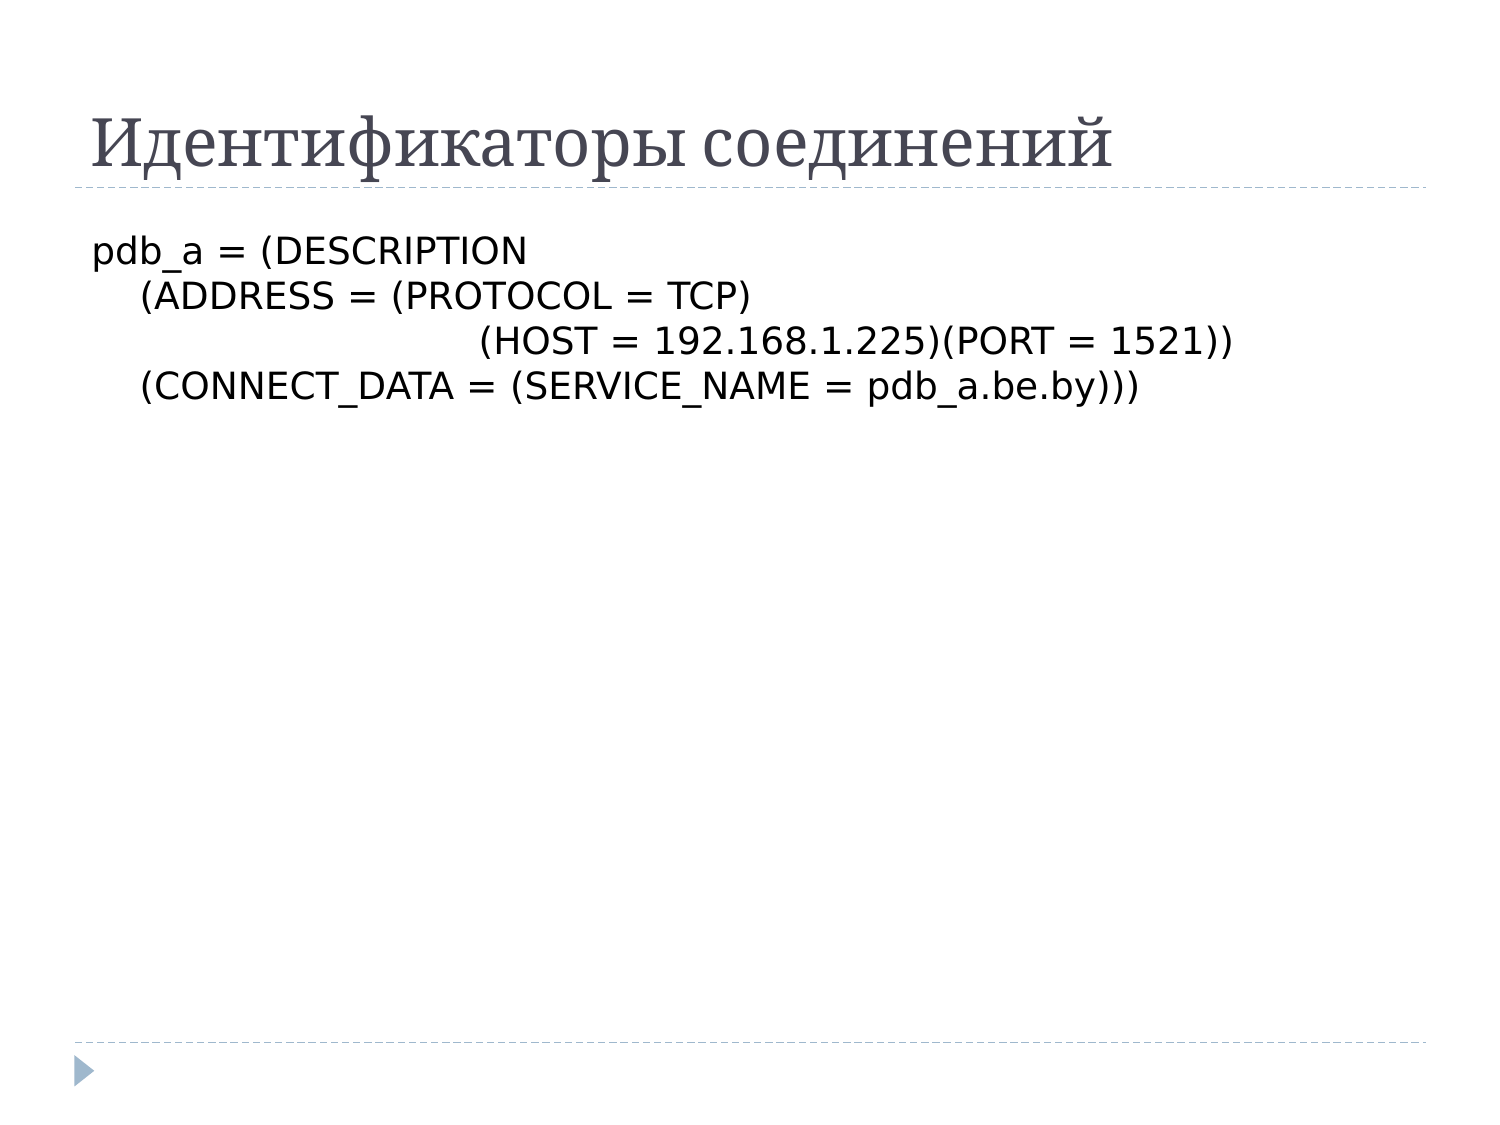

# Идентификаторы соединений
pdb_a = (DESCRIPTION
    (ADDRESS = (PROTOCOL = TCP)
		 (HOST = 192.168.1.225)(PORT = 1521))
    (CONNECT_DATA = (SERVICE_NAME = pdb_a.be.by)))